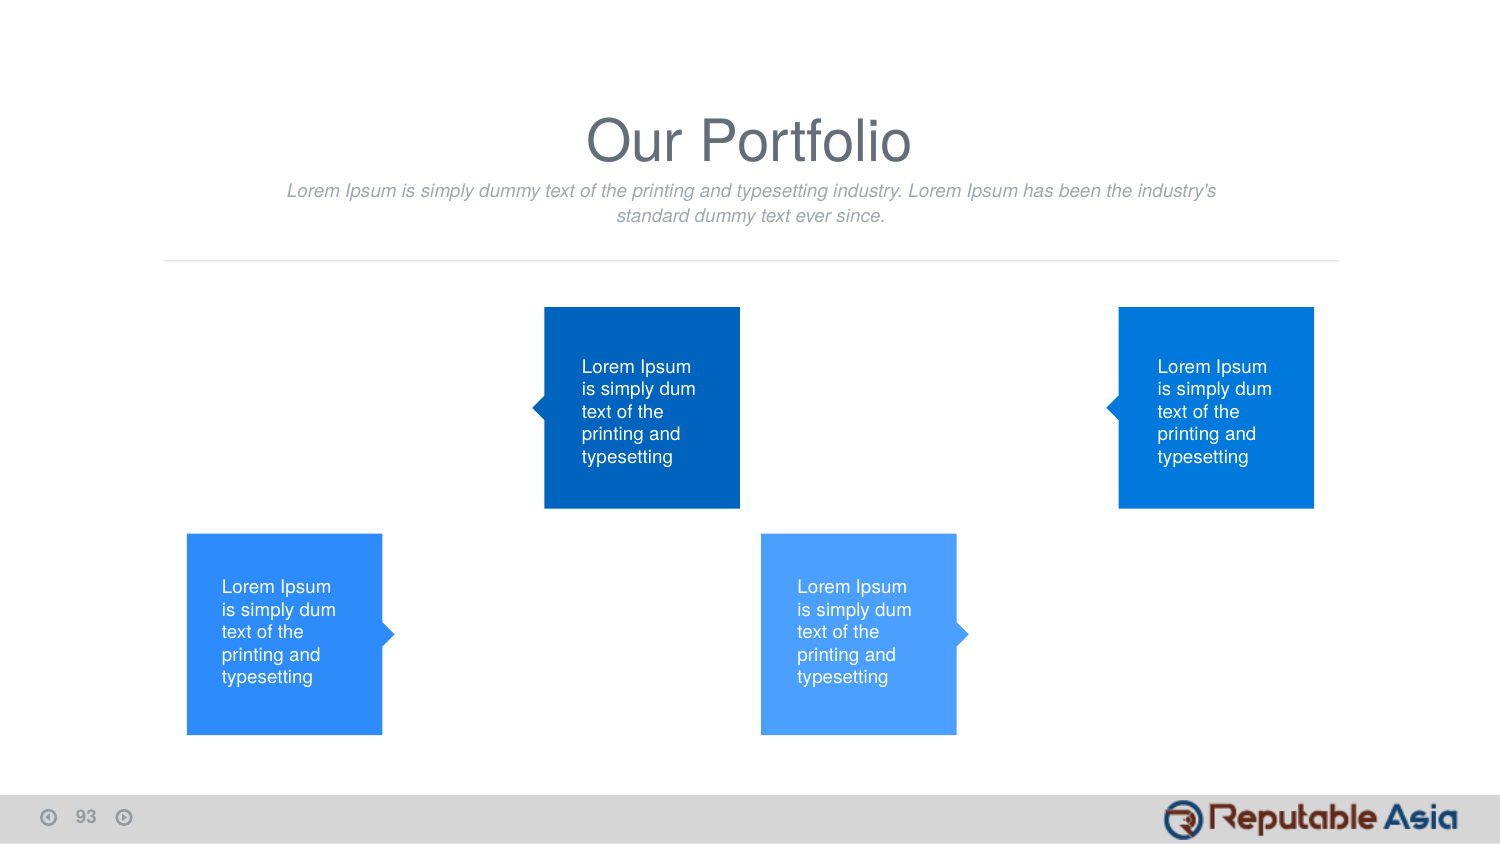

Our Portfolio
Lorem Ipsum is simply dummy text of the printing and typesetting industry. Lorem Ipsum has been the industry's standard dummy text ever since.

Lorem Ipsum
is simply dum text of the printing and typesetting

Lorem Ipsum
is simply dum text of the printing and typesetting

Lorem Ipsum
is simply dum text of the printing and typesetting

Lorem Ipsum
is simply dum text of the printing and typesetting

93